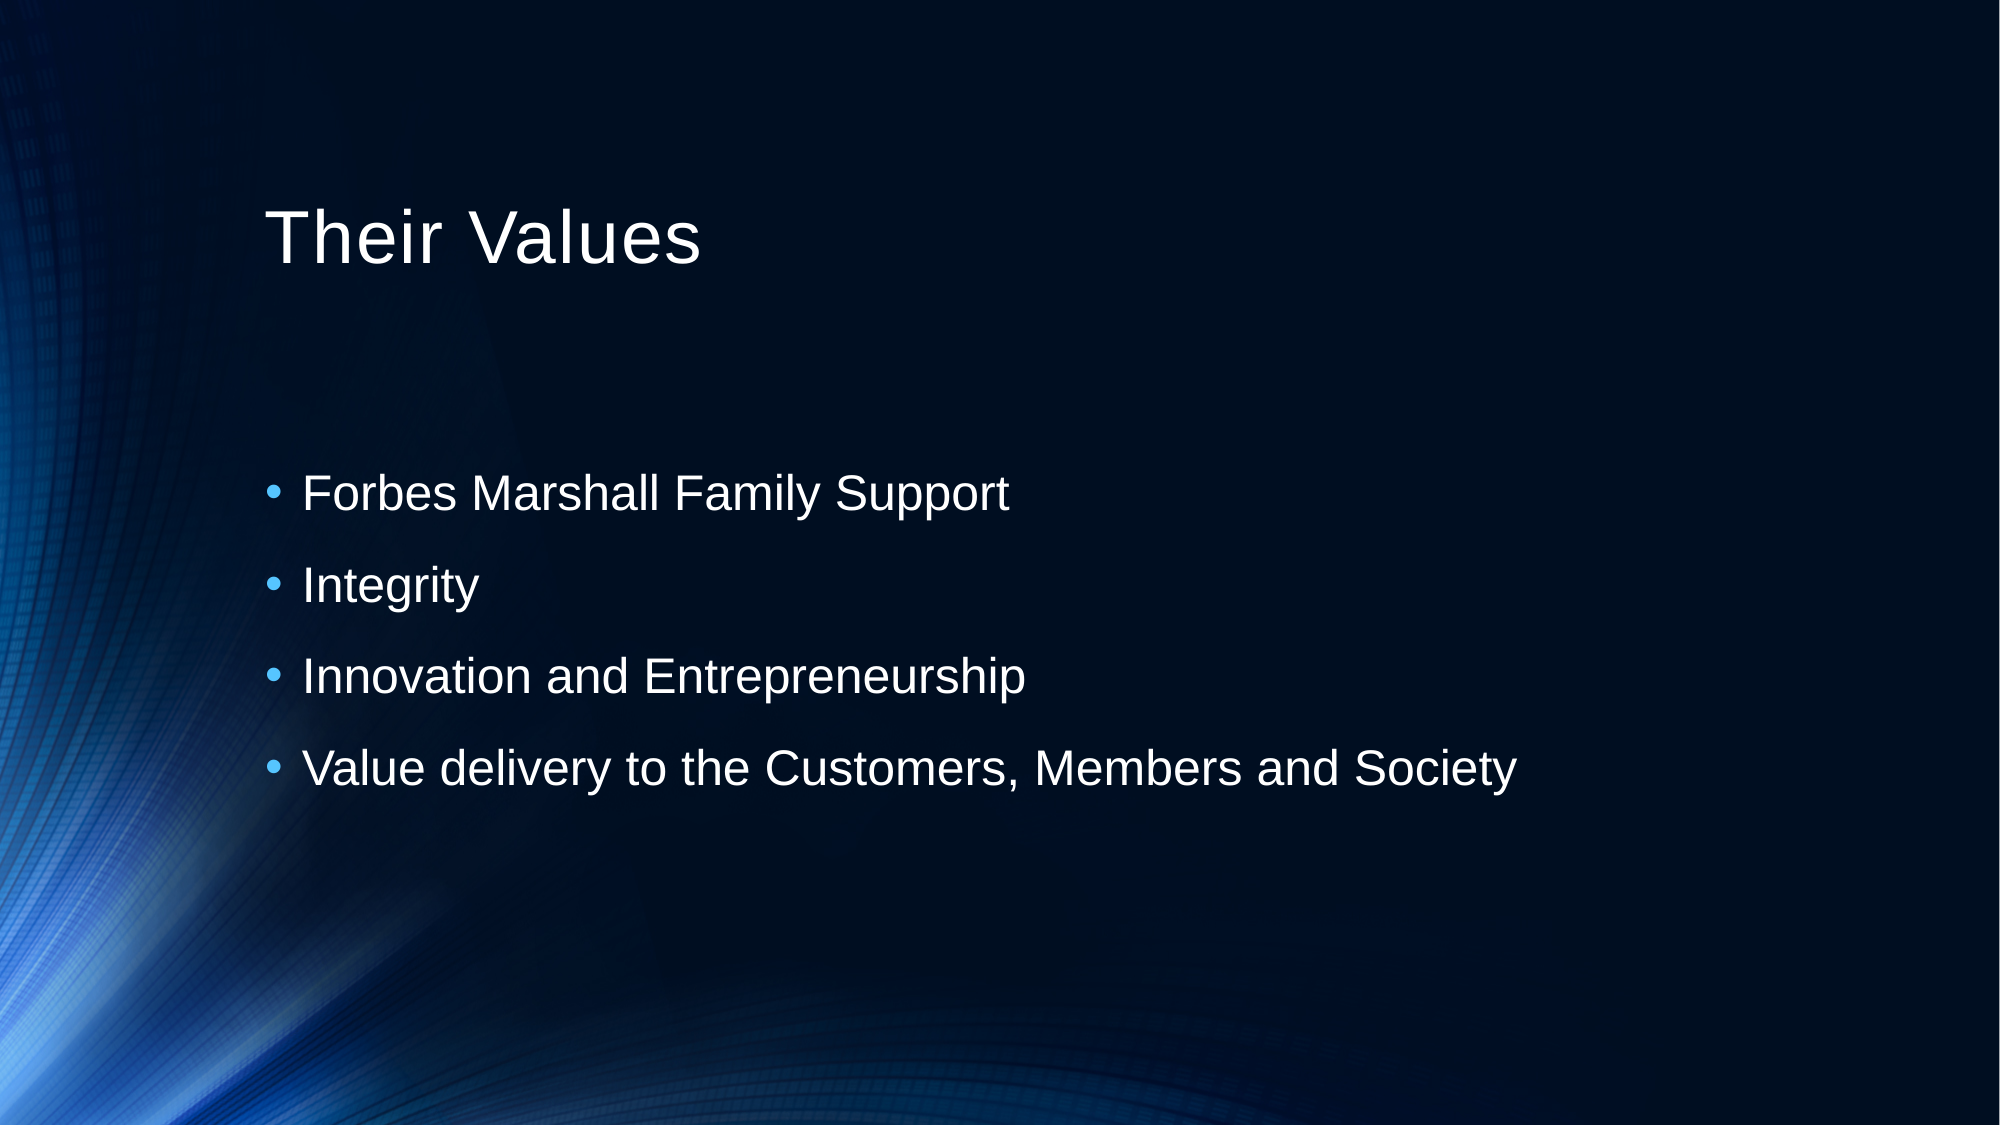

# Their Values

Forbes Marshall Family Support
Integrity
Innovation and Entrepreneurship
Value delivery to the Customers, Members and Society